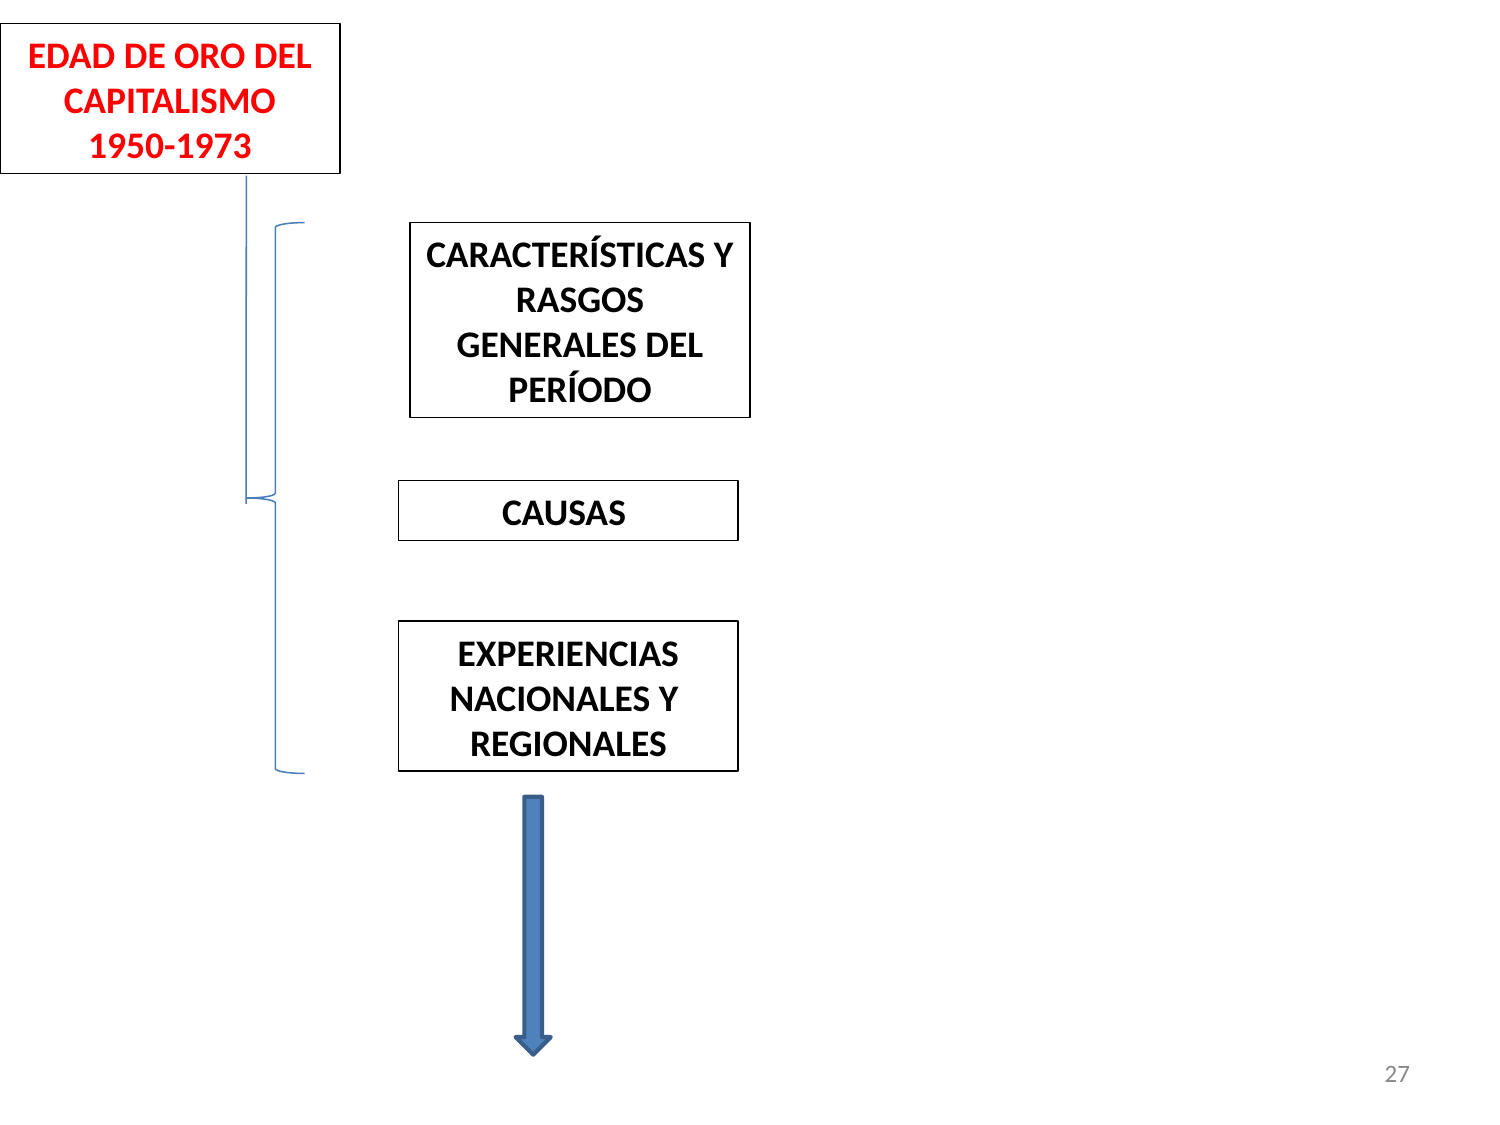

EDAD DE ORO DEL CAPITALISMO
1950-1973

CARACTERÍSTICAS Y RASGOS GENERALES DEL PERÍODO
CAUSAS
EXPERIENCIAS NACIONALES Y  REGIONALES

27